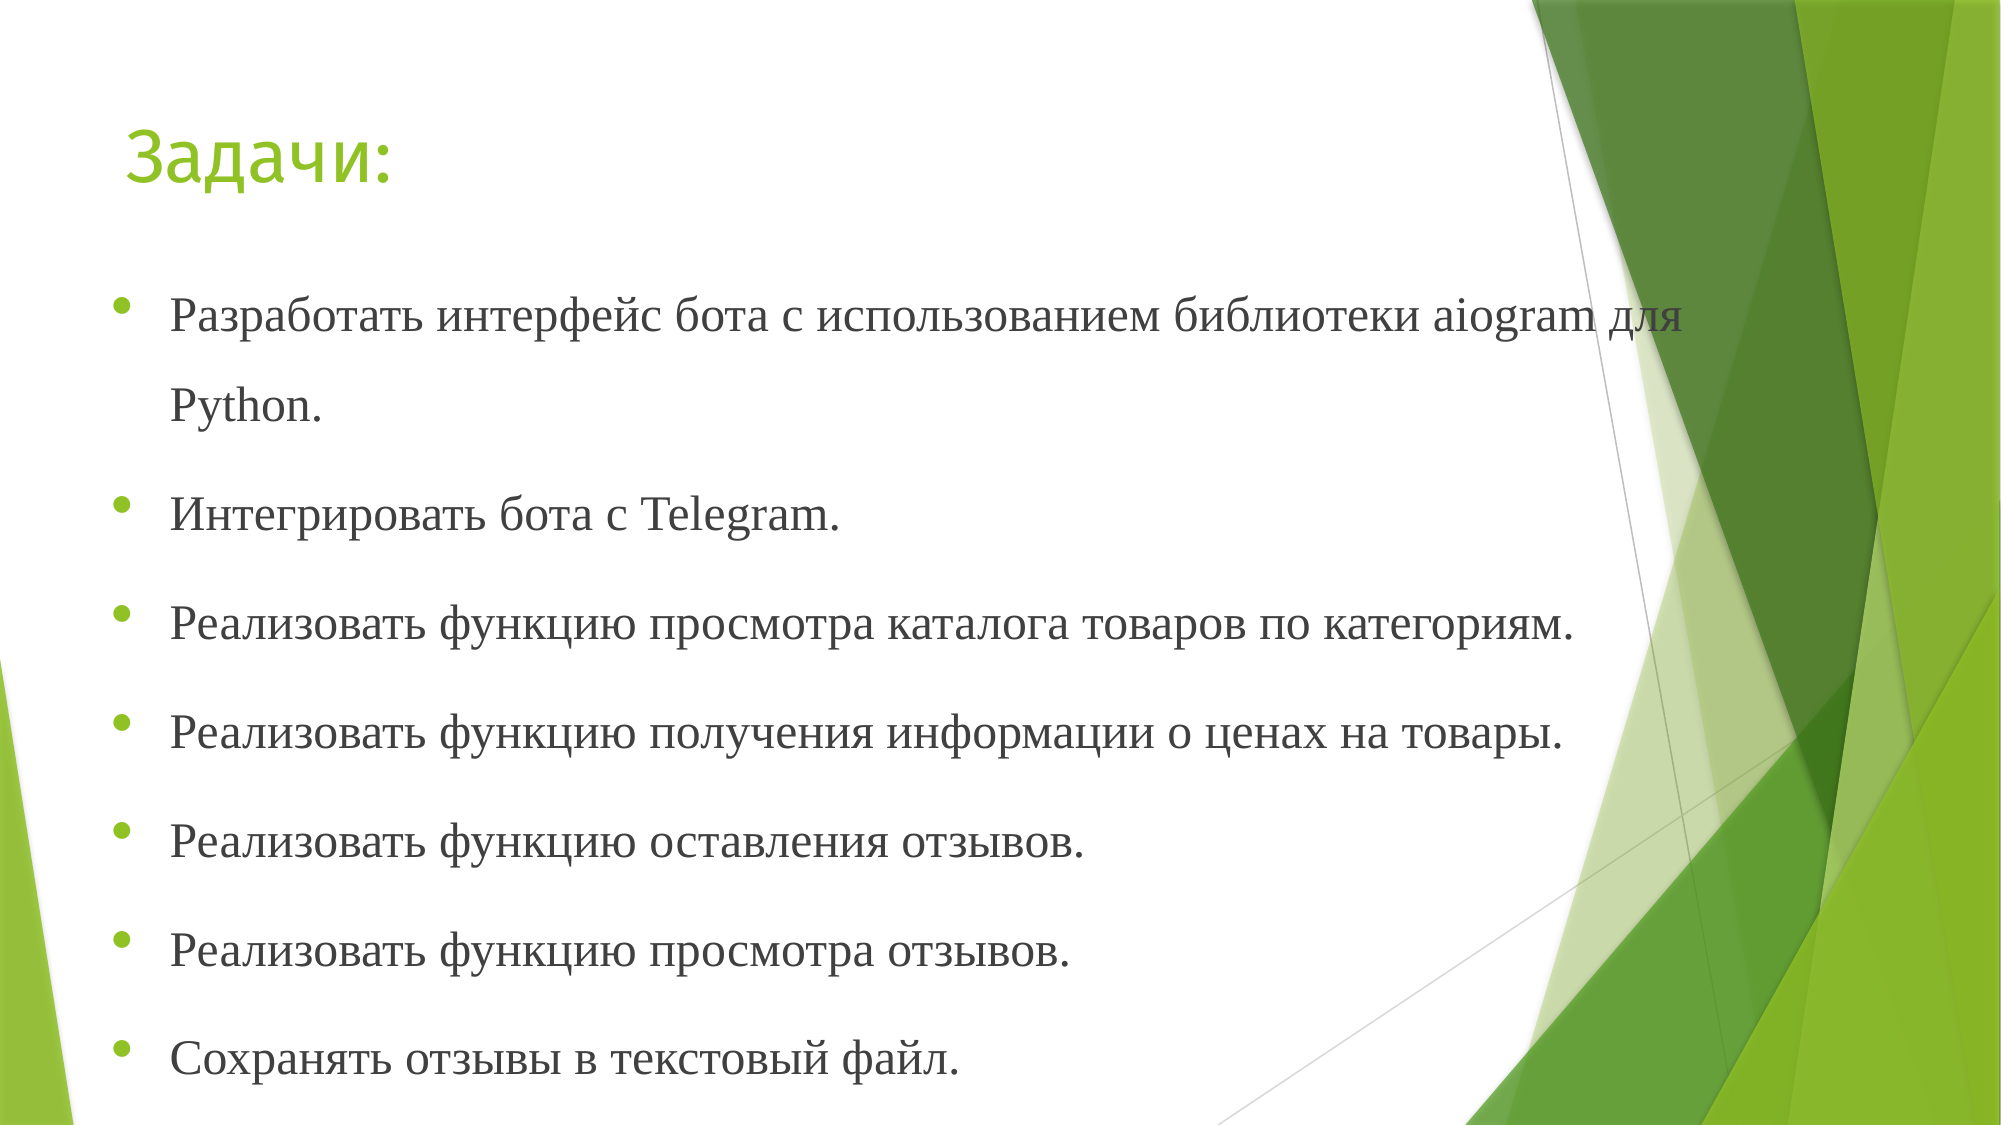

# Задачи:
Разработать интерфейс бота с использованием библиотеки aiogram для Python.
Интегрировать бота с Telegram.
Реализовать функцию просмотра каталога товаров по категориям.
Реализовать функцию получения информации о ценах на товары.
Реализовать функцию оставления отзывов.
Реализовать функцию просмотра отзывов.
Сохранять отзывы в текстовый файл.